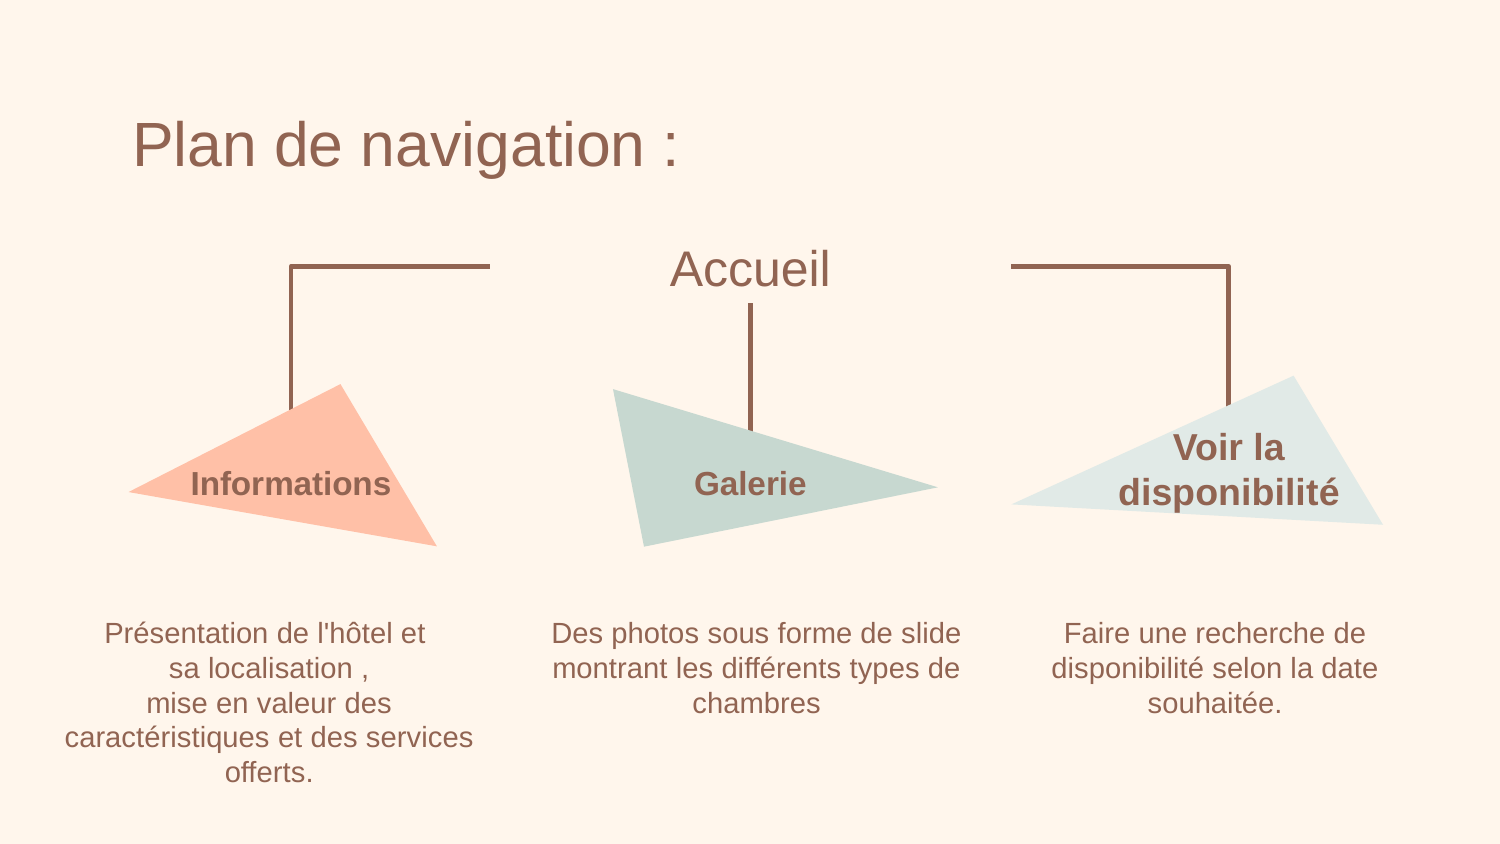

# Plan de navigation :
Accueil

Voir la disponibilité

Informations

Galerie

Présentation de l'hôtel et
sa localisation ,
mise en valeur des caractéristiques et des services offerts.

Des photos sous forme de slide montrant les différents types de chambres
Faire une recherche de disponibilité selon la date souhaitée.